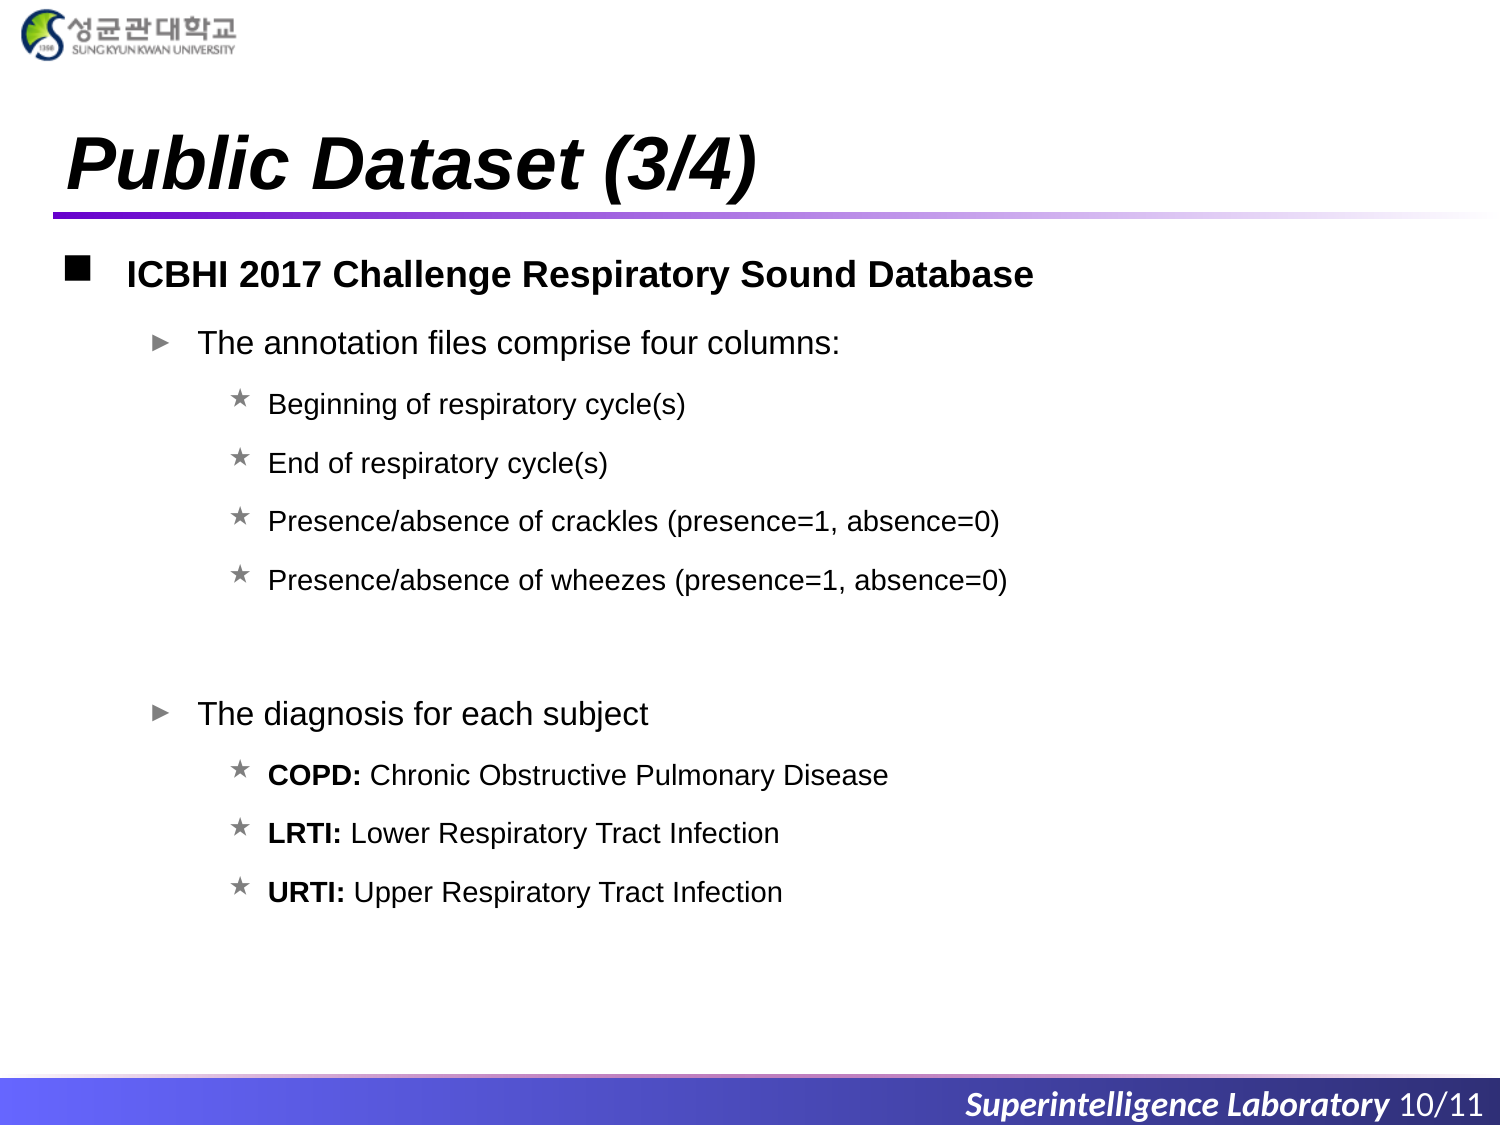

# Public Dataset (3/4)
ICBHI 2017 Challenge Respiratory Sound Database
The annotation files comprise four columns:
Beginning of respiratory cycle(s)
End of respiratory cycle(s)
Presence/absence of crackles (presence=1, absence=0)
Presence/absence of wheezes (presence=1, absence=0)

The diagnosis for each subject
COPD: Chronic Obstructive Pulmonary Disease
LRTI: Lower Respiratory Tract Infection
URTI: Upper Respiratory Tract Infection